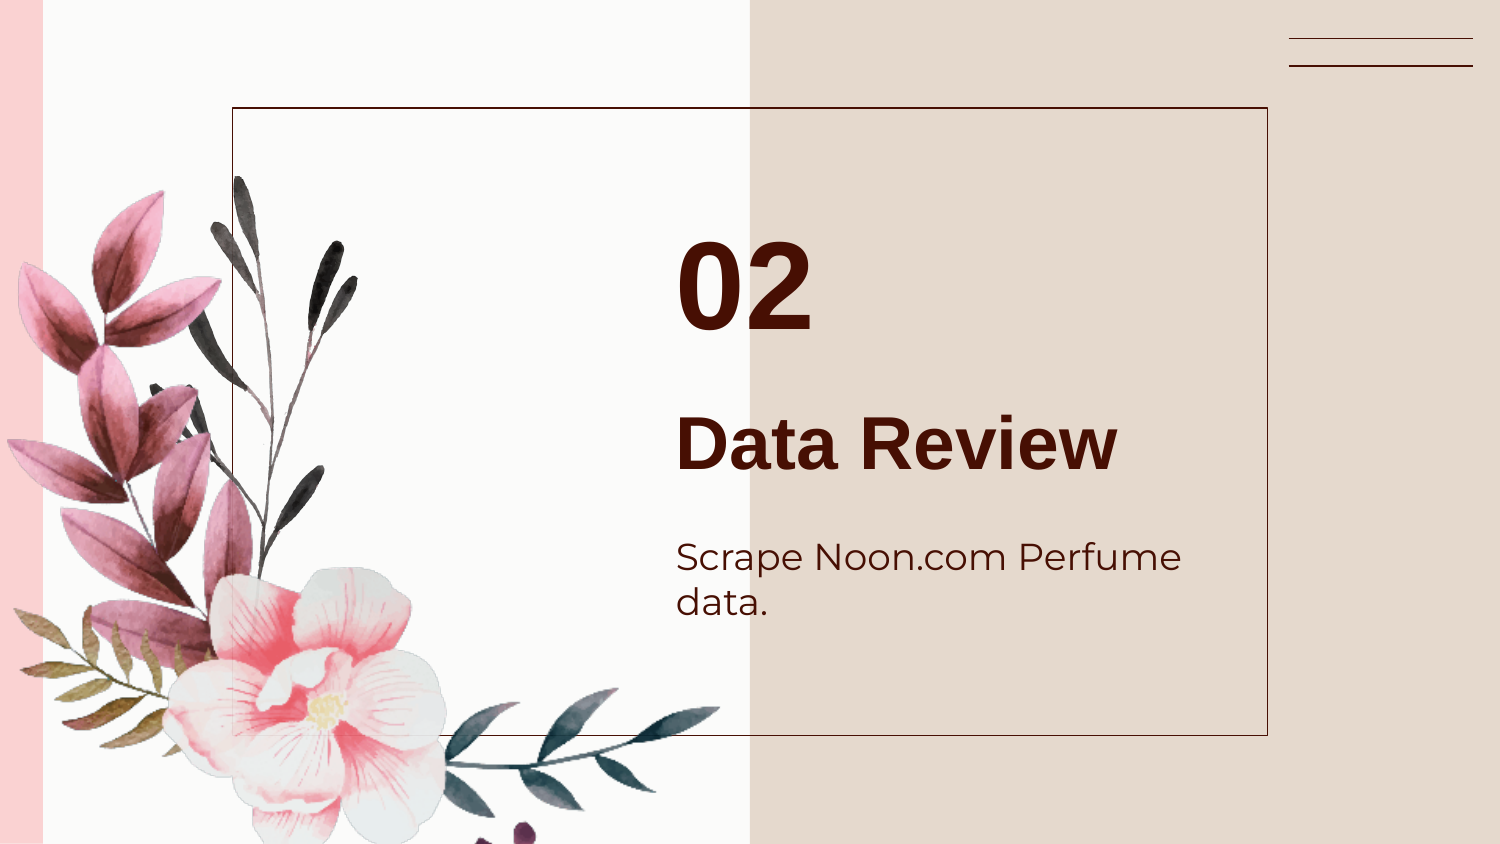

02
# Data Review
Scrape Noon.com Perfume data.